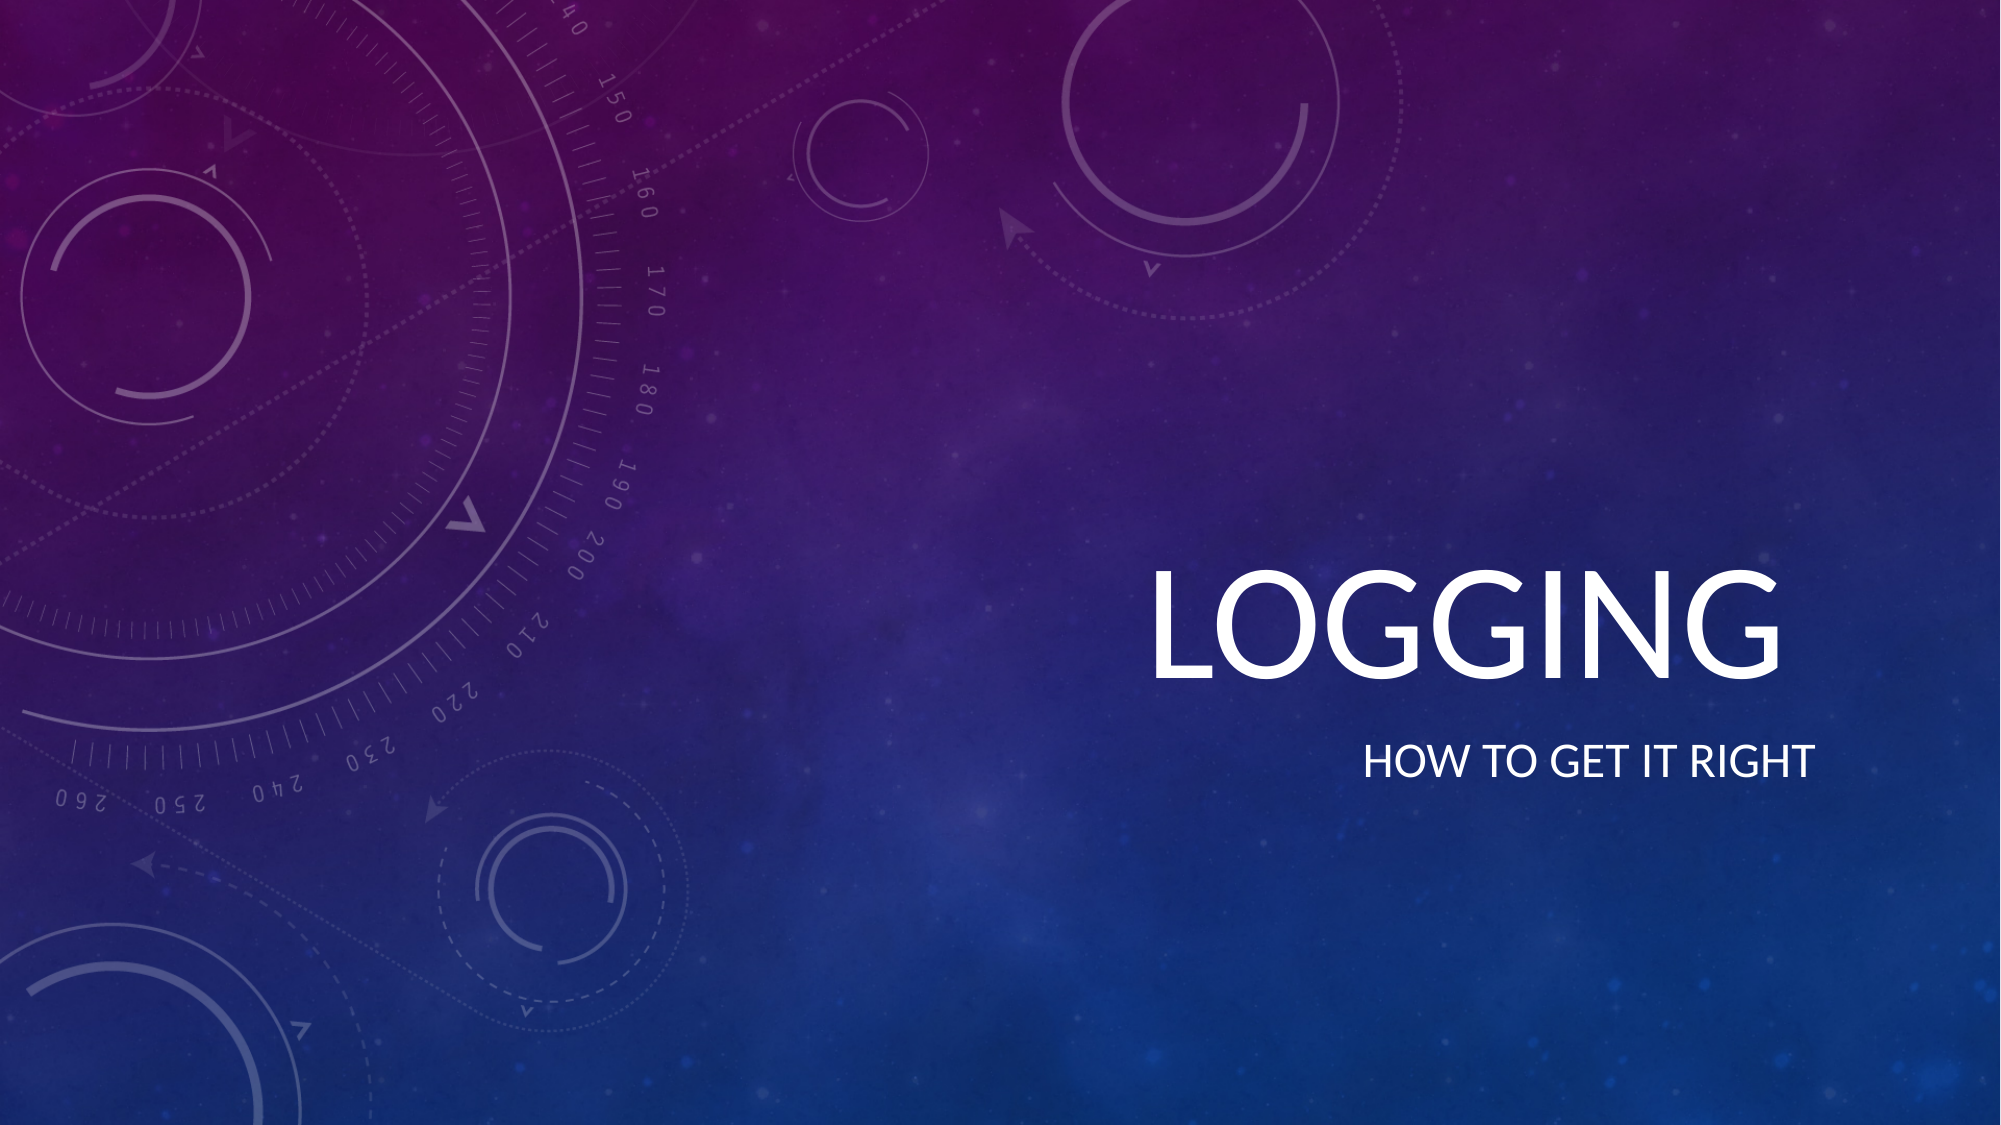

# logging
how to get it right